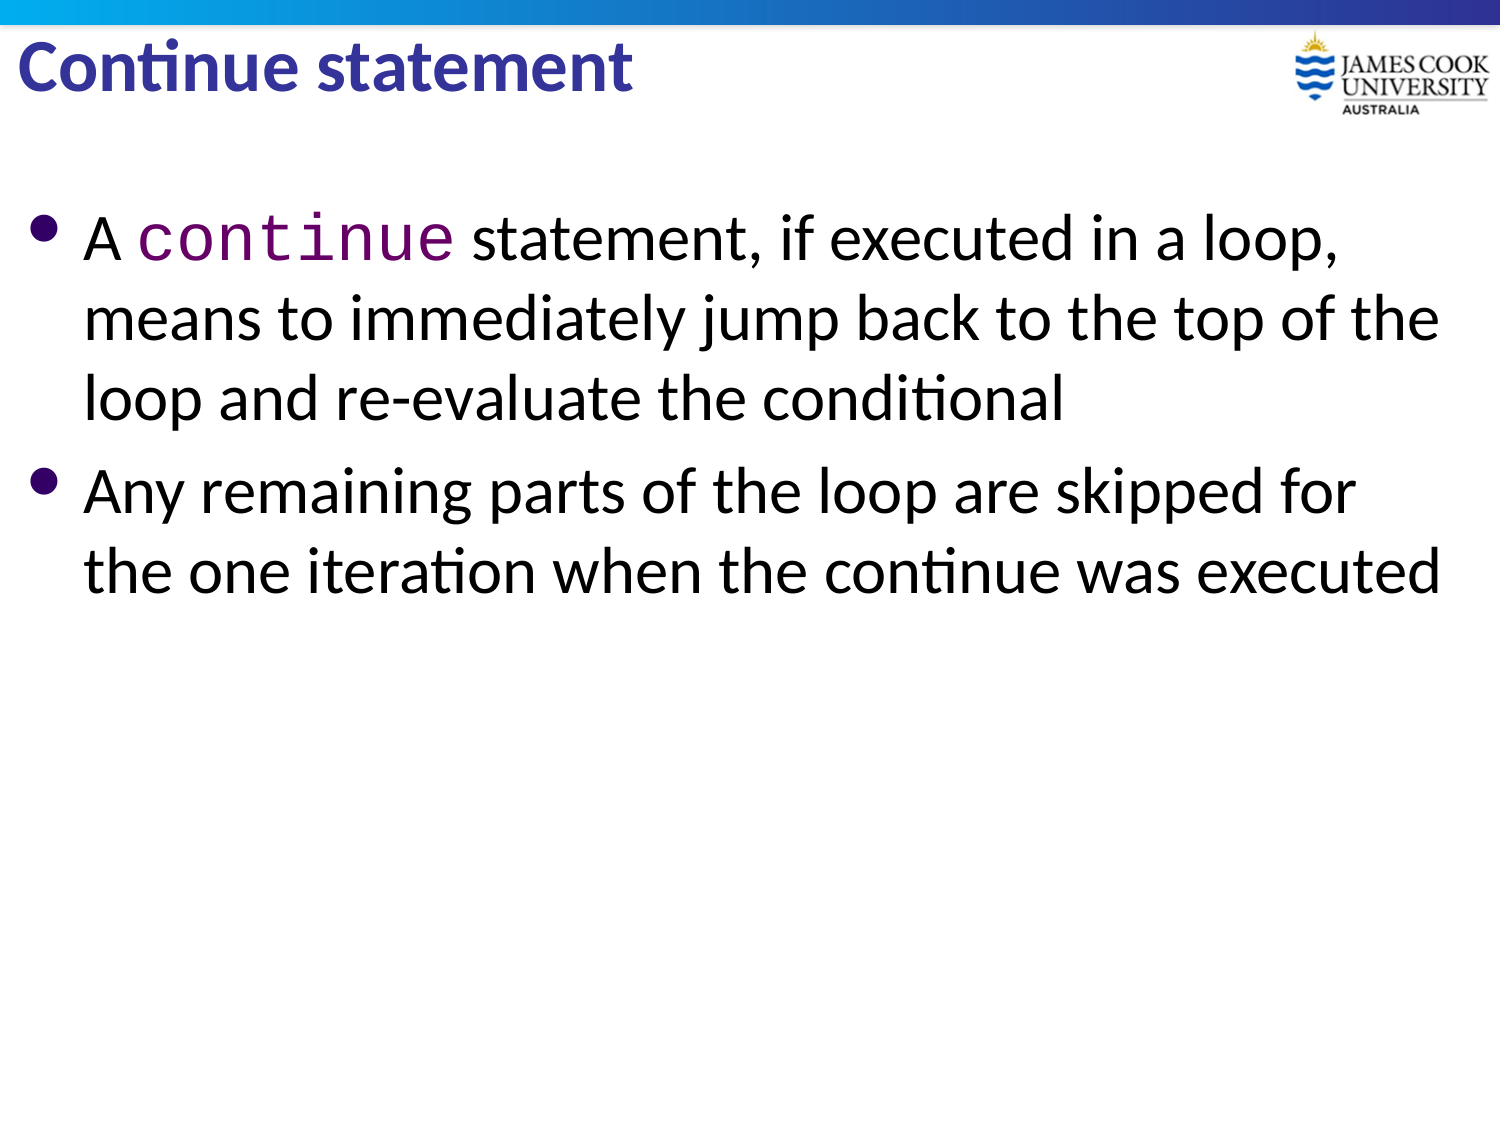

# Continue statement
A continue statement, if executed in a loop, means to immediately jump back to the top of the loop and re-evaluate the conditional
Any remaining parts of the loop are skipped for the one iteration when the continue was executed